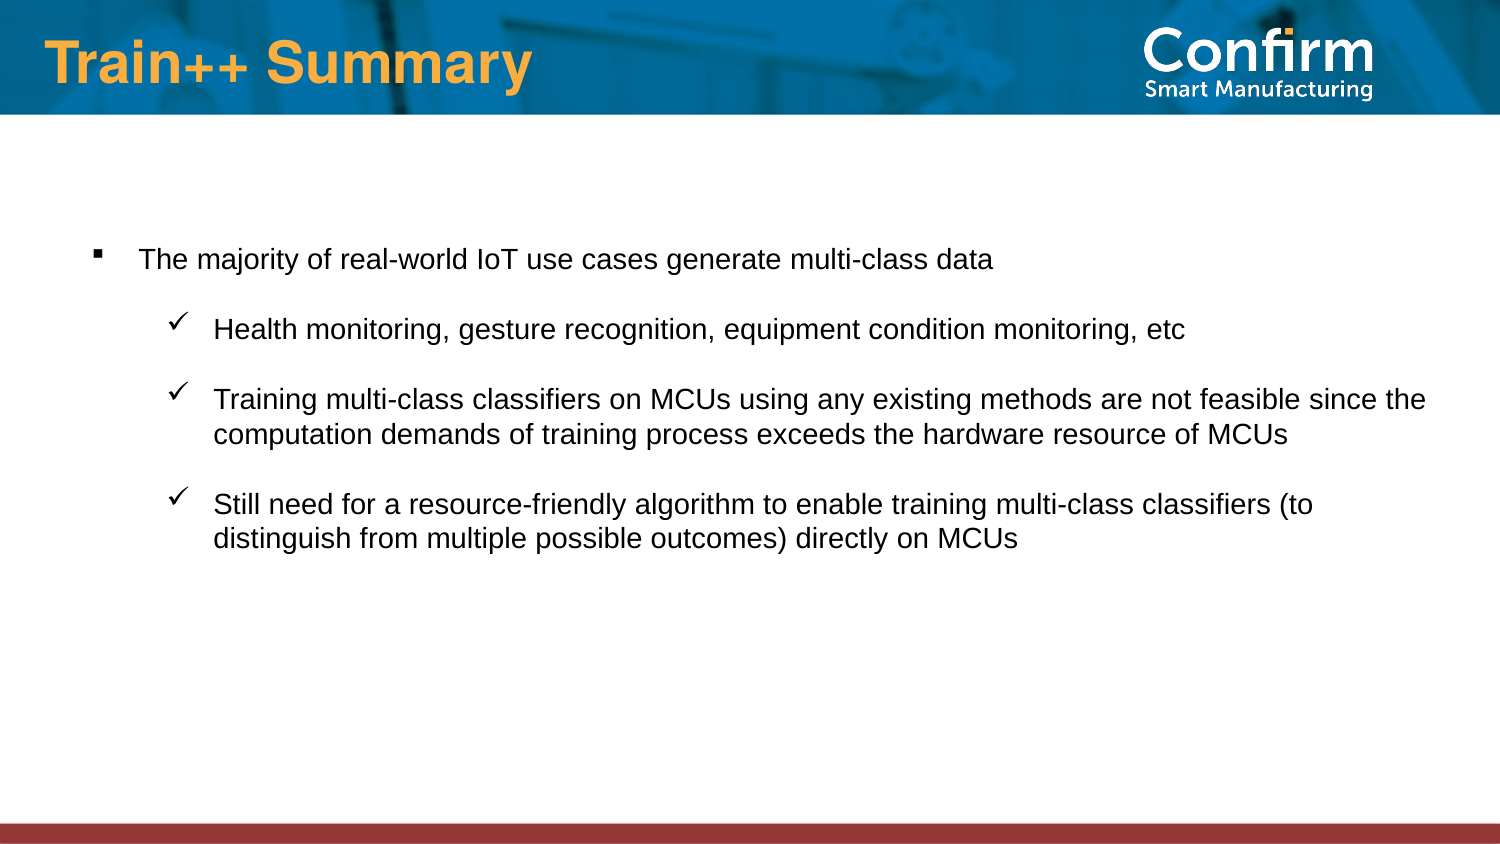

Train++ Summary
The majority of real-world IoT use cases generate multi-class data

Health monitoring, gesture recognition, equipment condition monitoring, etc

Training multi-class classifiers on MCUs using any existing methods are not feasible since the computation demands of training process exceeds the hardware resource of MCUs

Still need for a resource-friendly algorithm to enable training multi-class classifiers (to distinguish from multiple possible outcomes) directly on MCUs